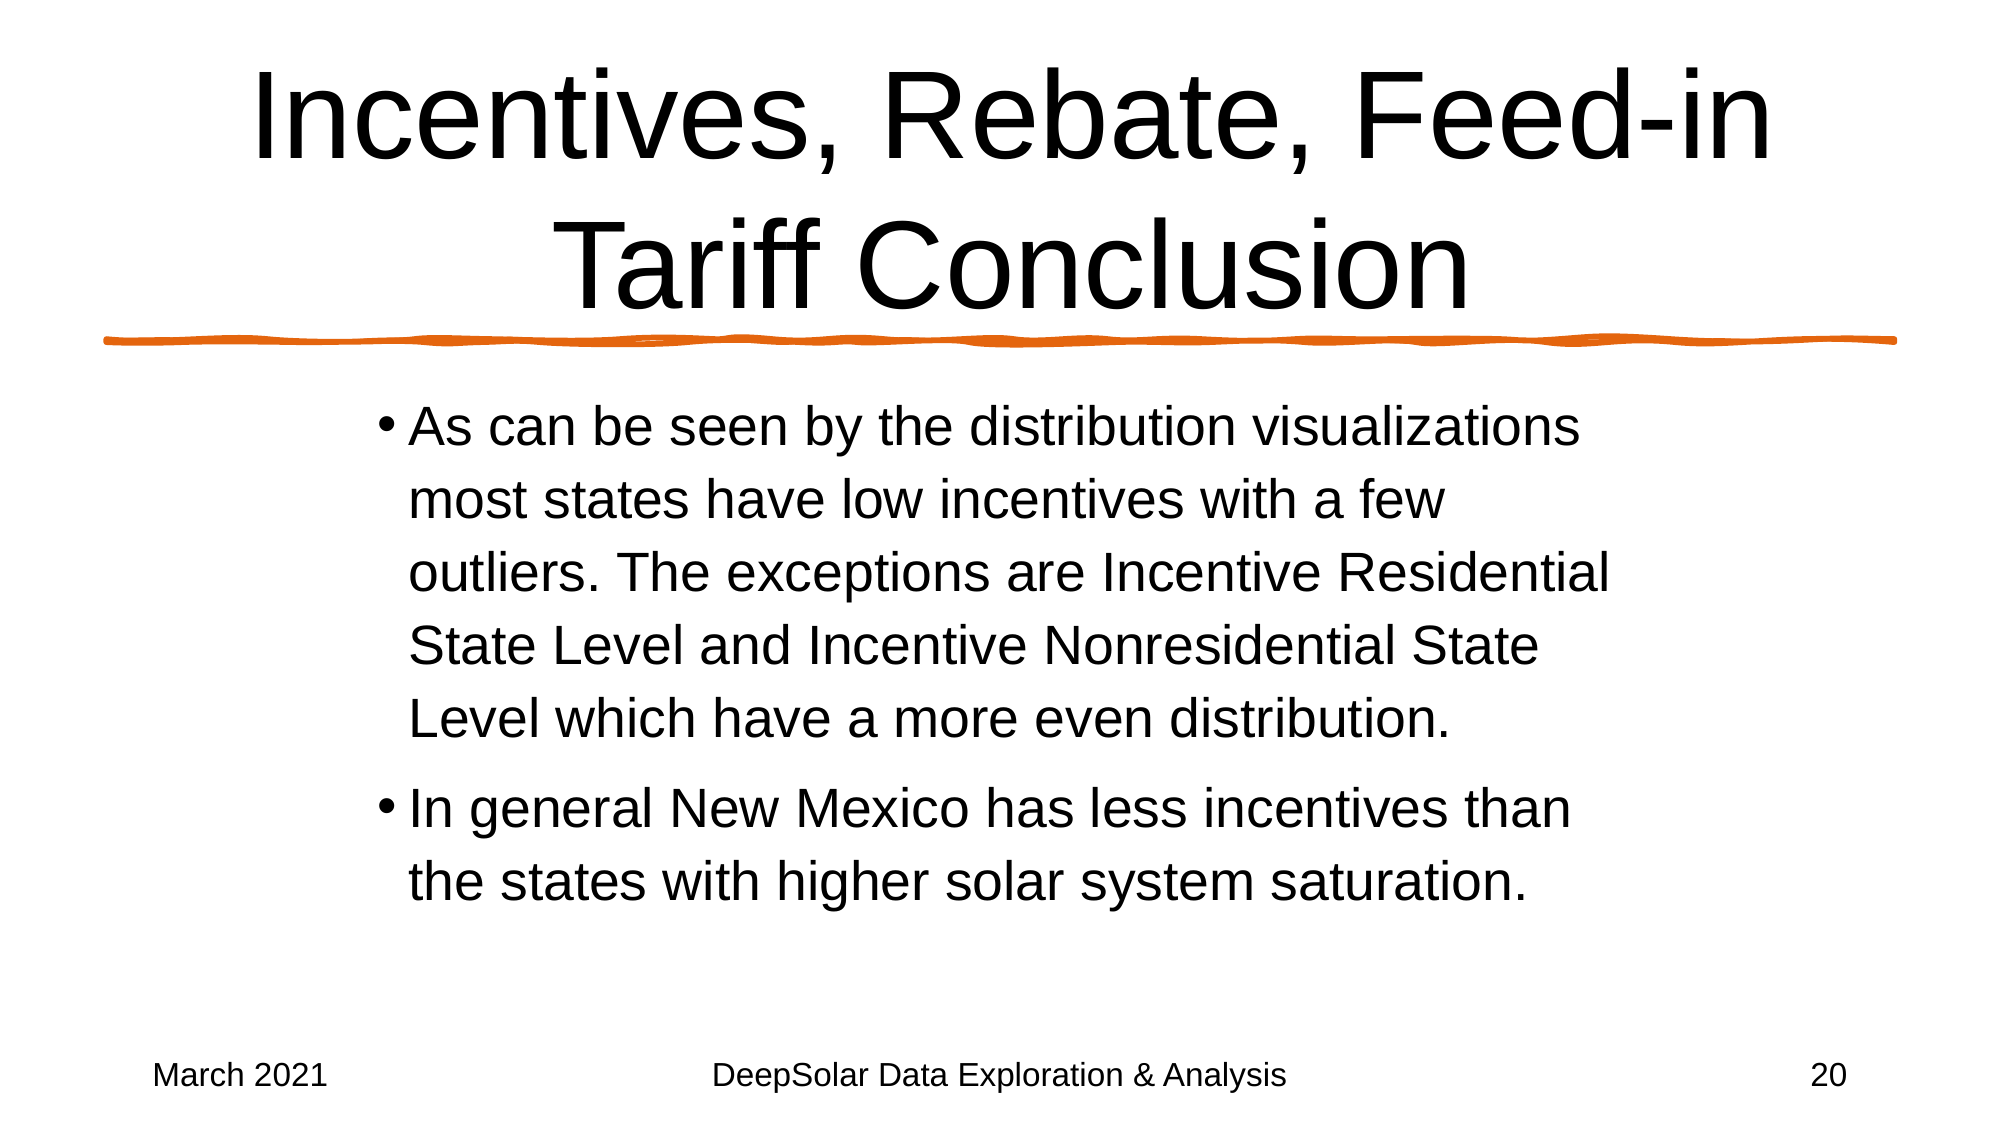

# Incentives, Rebate, Feed-in Tariff Conclusion
As can be seen by the distribution visualizations most states have low incentives with a few outliers. The exceptions are Incentive Residential State Level and Incentive Nonresidential State Level which have a more even distribution.
In general New Mexico has less incentives than the states with higher solar system saturation.

March 2021
DeepSolar Data Exploration & Analysis
20